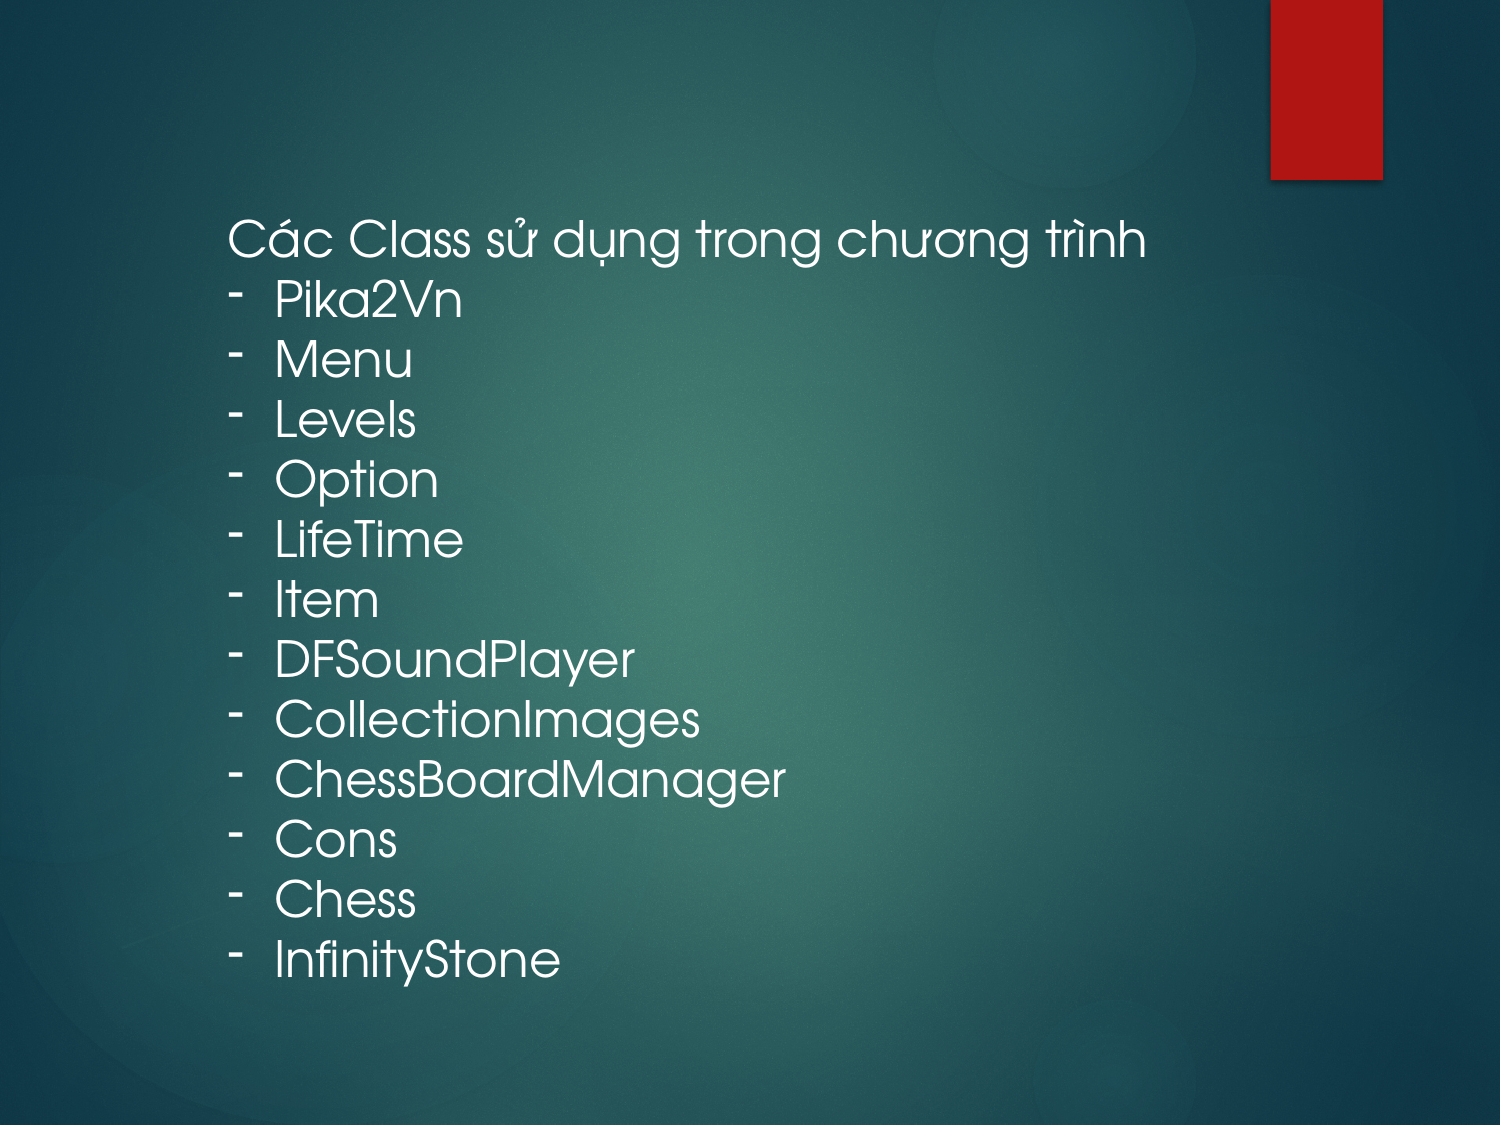

Các Class sử dụng trong chương trình
Pika2Vn
Menu
Levels
Option
LifeTime
Item
DFSoundPlayer
CollectionImages
ChessBoardManager
Cons
Chess
InfinityStone